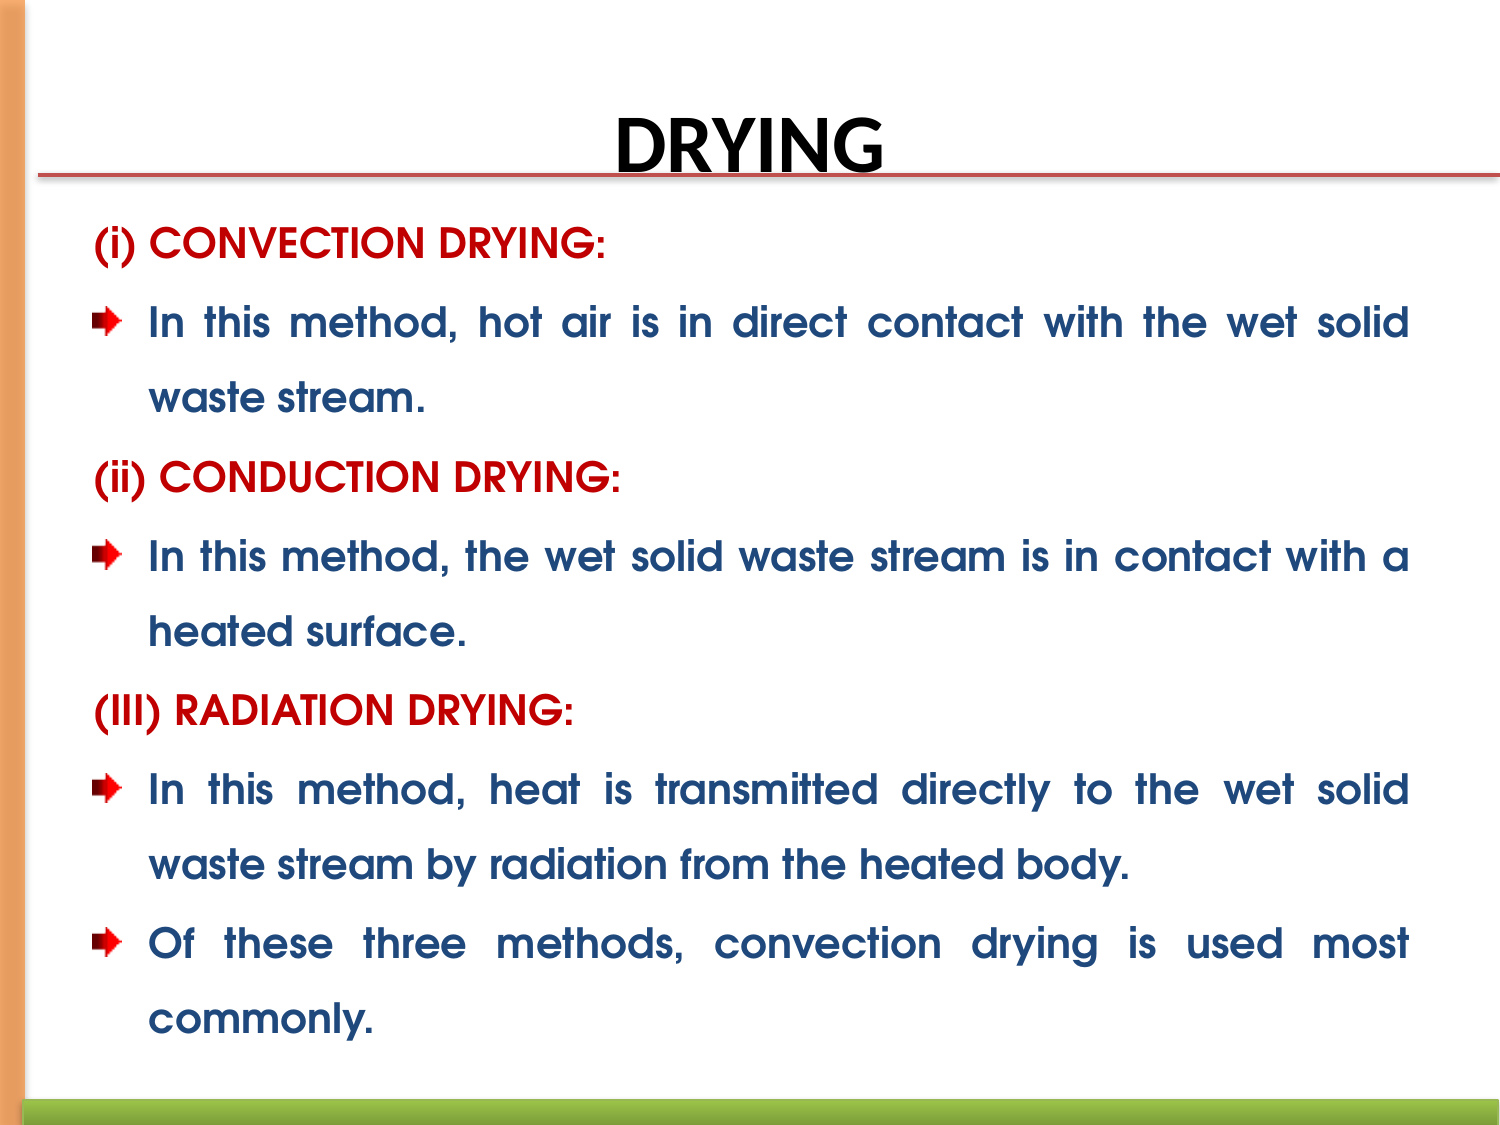

# DRYING
(i) CONVECTION DRYING:
In this method, hot air is in direct contact with the wet solid waste stream.
(ii) CONDUCTION DRYING:
In this method, the wet solid waste stream is in contact with a heated surface.
(III) RADIATION DRYING:
In this method, heat is transmitted directly to the wet solid waste stream by radiation from the heated body.
Of these three methods, convection drying is used most commonly.